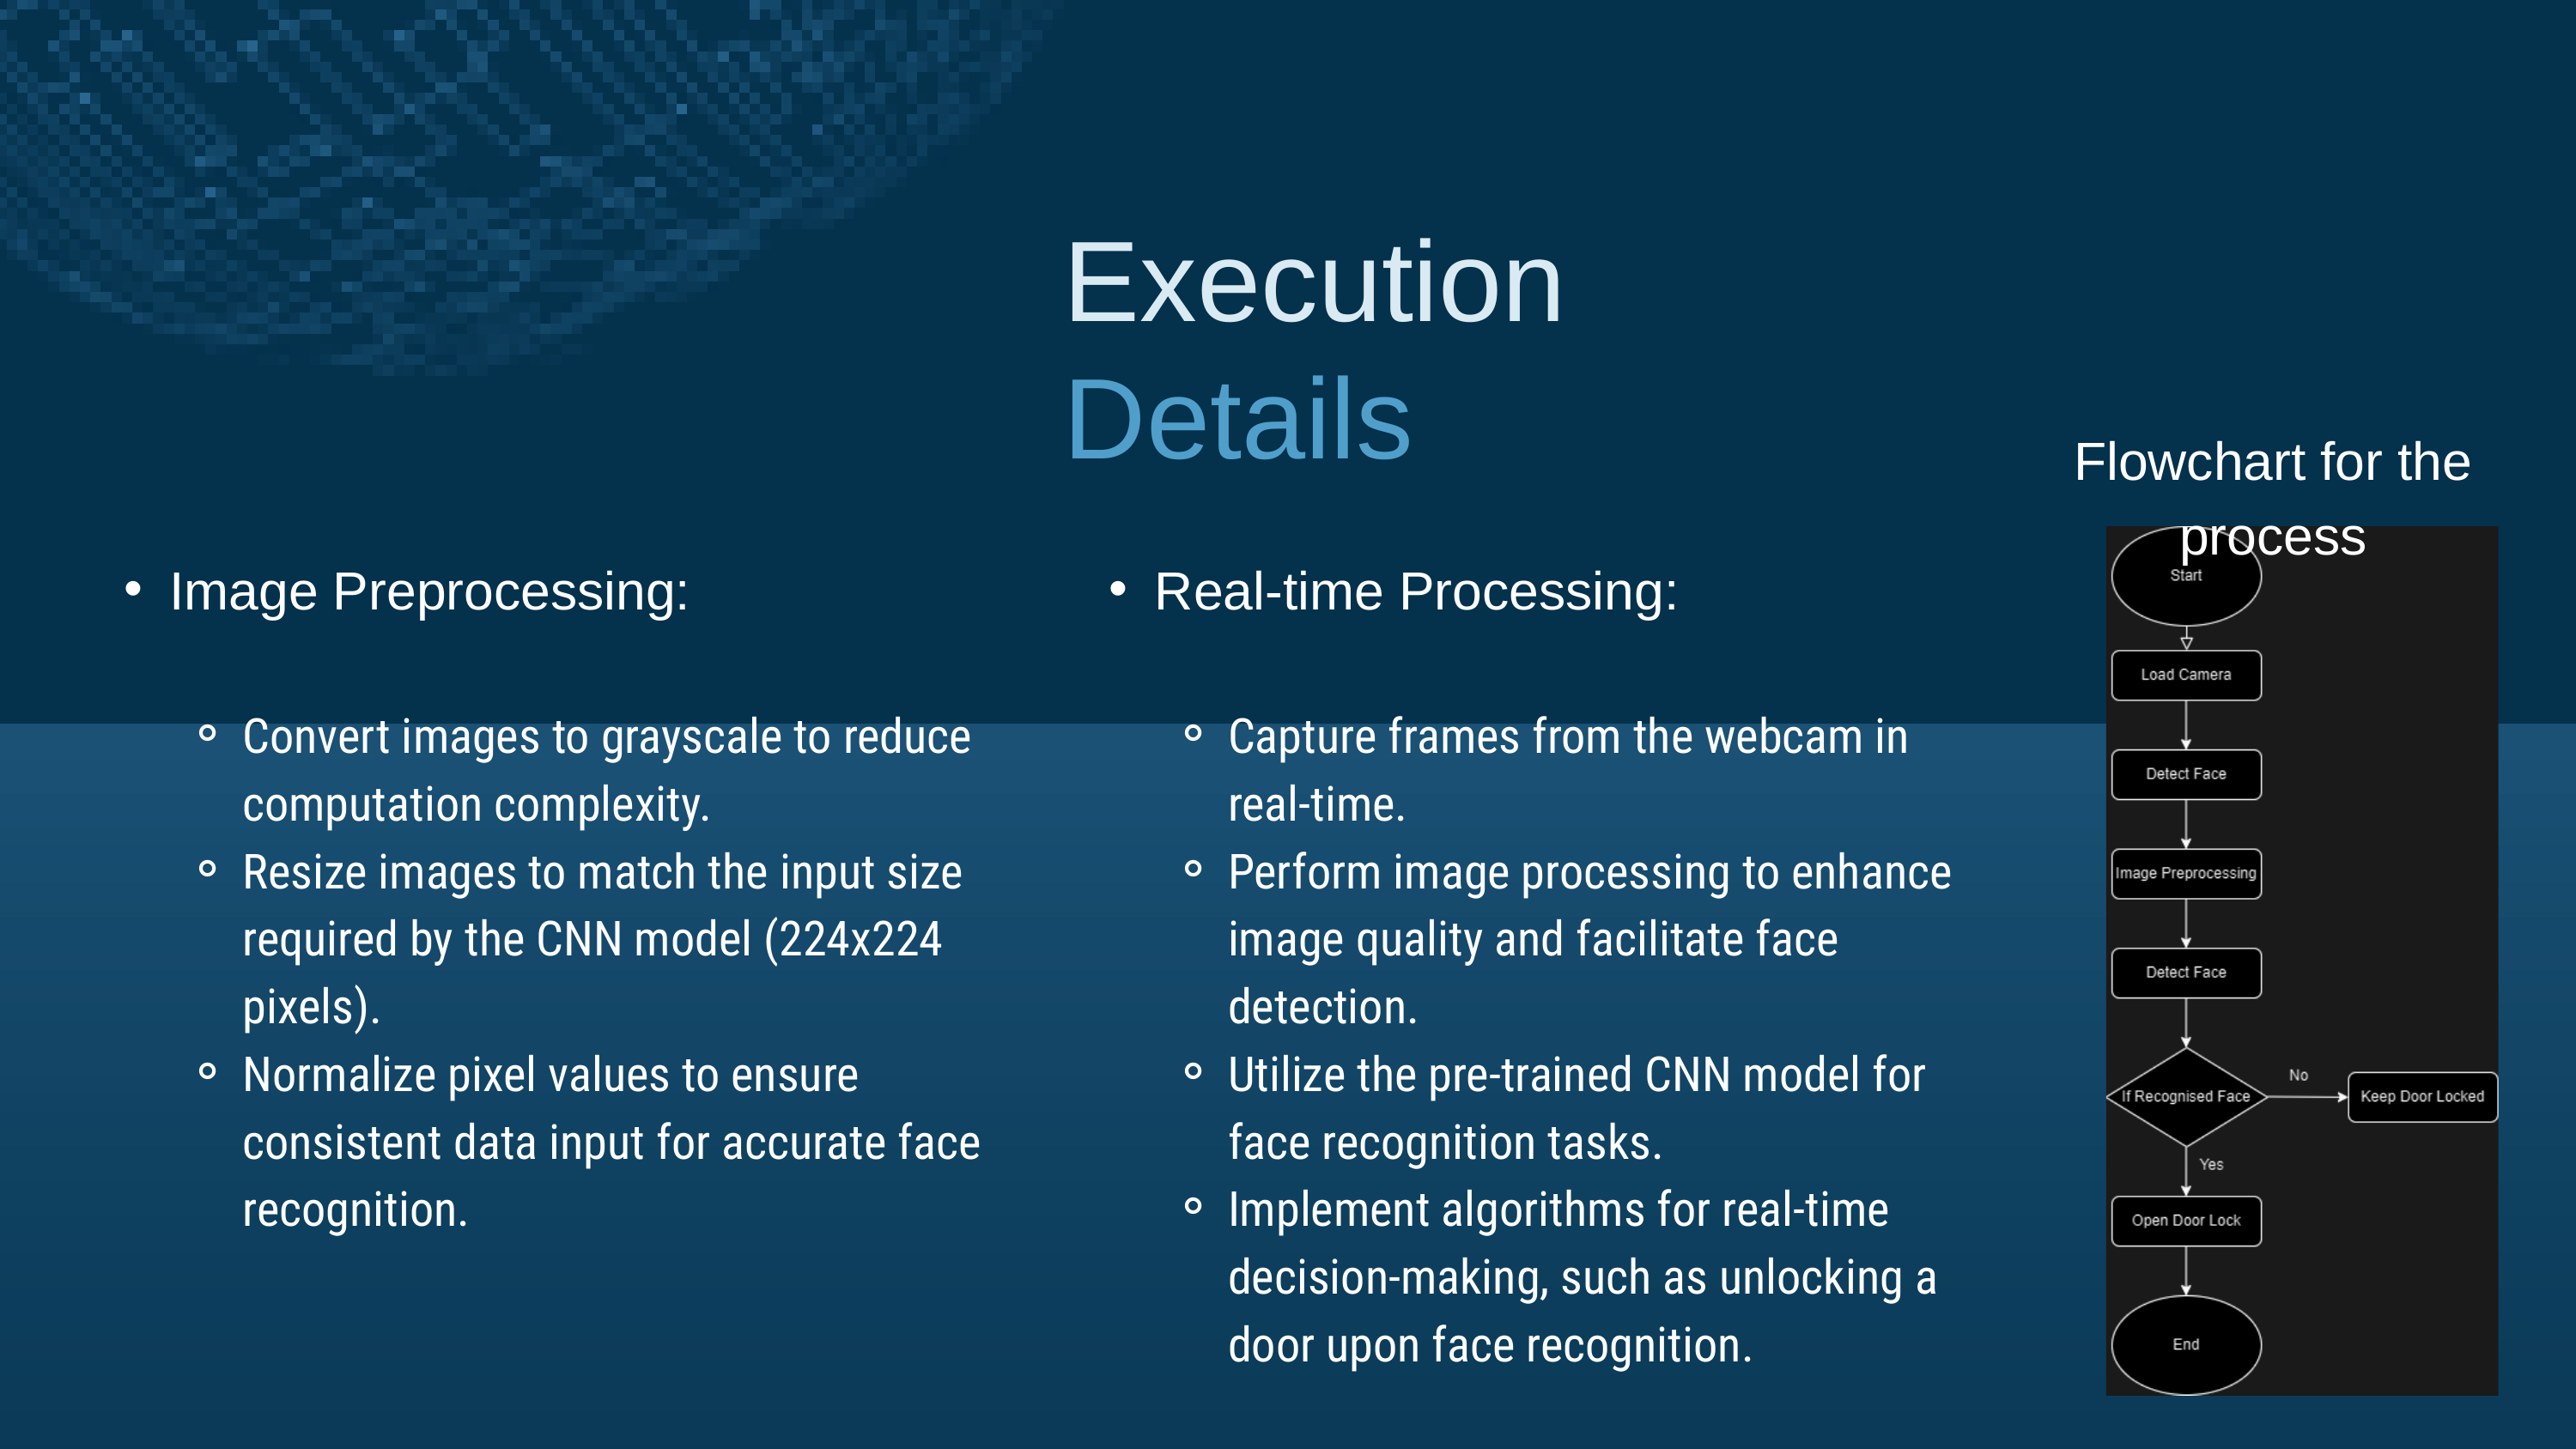

Execution
Details
Flowchart for the process

Image Preprocessing:

Convert images to grayscale to reduce computation complexity.
Resize images to match the input size required by the CNN model (224x224 pixels).
Normalize pixel values to ensure consistent data input for accurate face recognition.
Real-time Processing:

Capture frames from the webcam in real-time.
Perform image processing to enhance image quality and facilitate face detection.
Utilize the pre-trained CNN model for face recognition tasks.
Implement algorithms for real-time decision-making, such as unlocking a door upon face recognition.